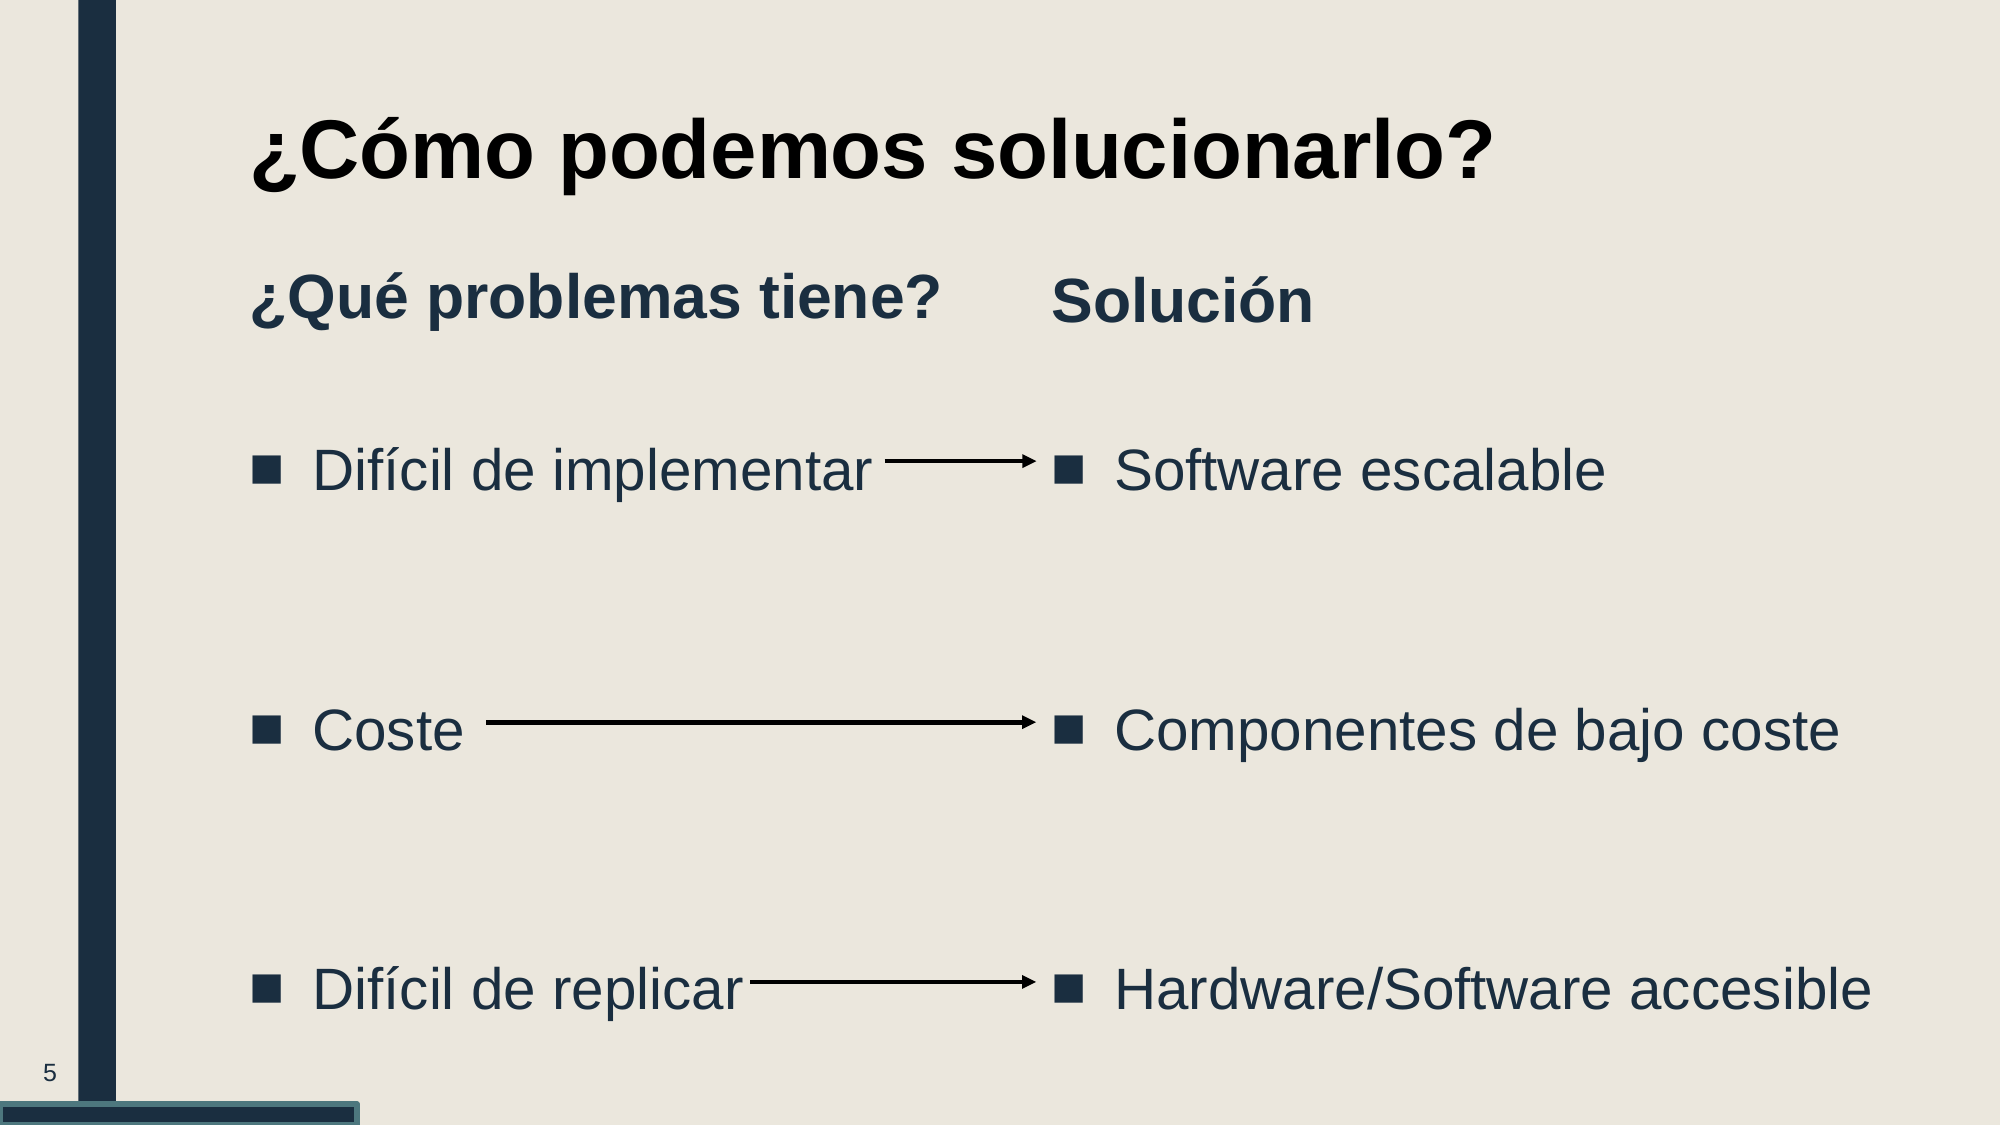

¿Cómo podemos solucionarlo?
¿Qué problemas tiene?
Solución
Difícil de implementar

Coste

Difícil de replicar

Software escalable

Componentes de bajo coste

Hardware/Software accesible

5